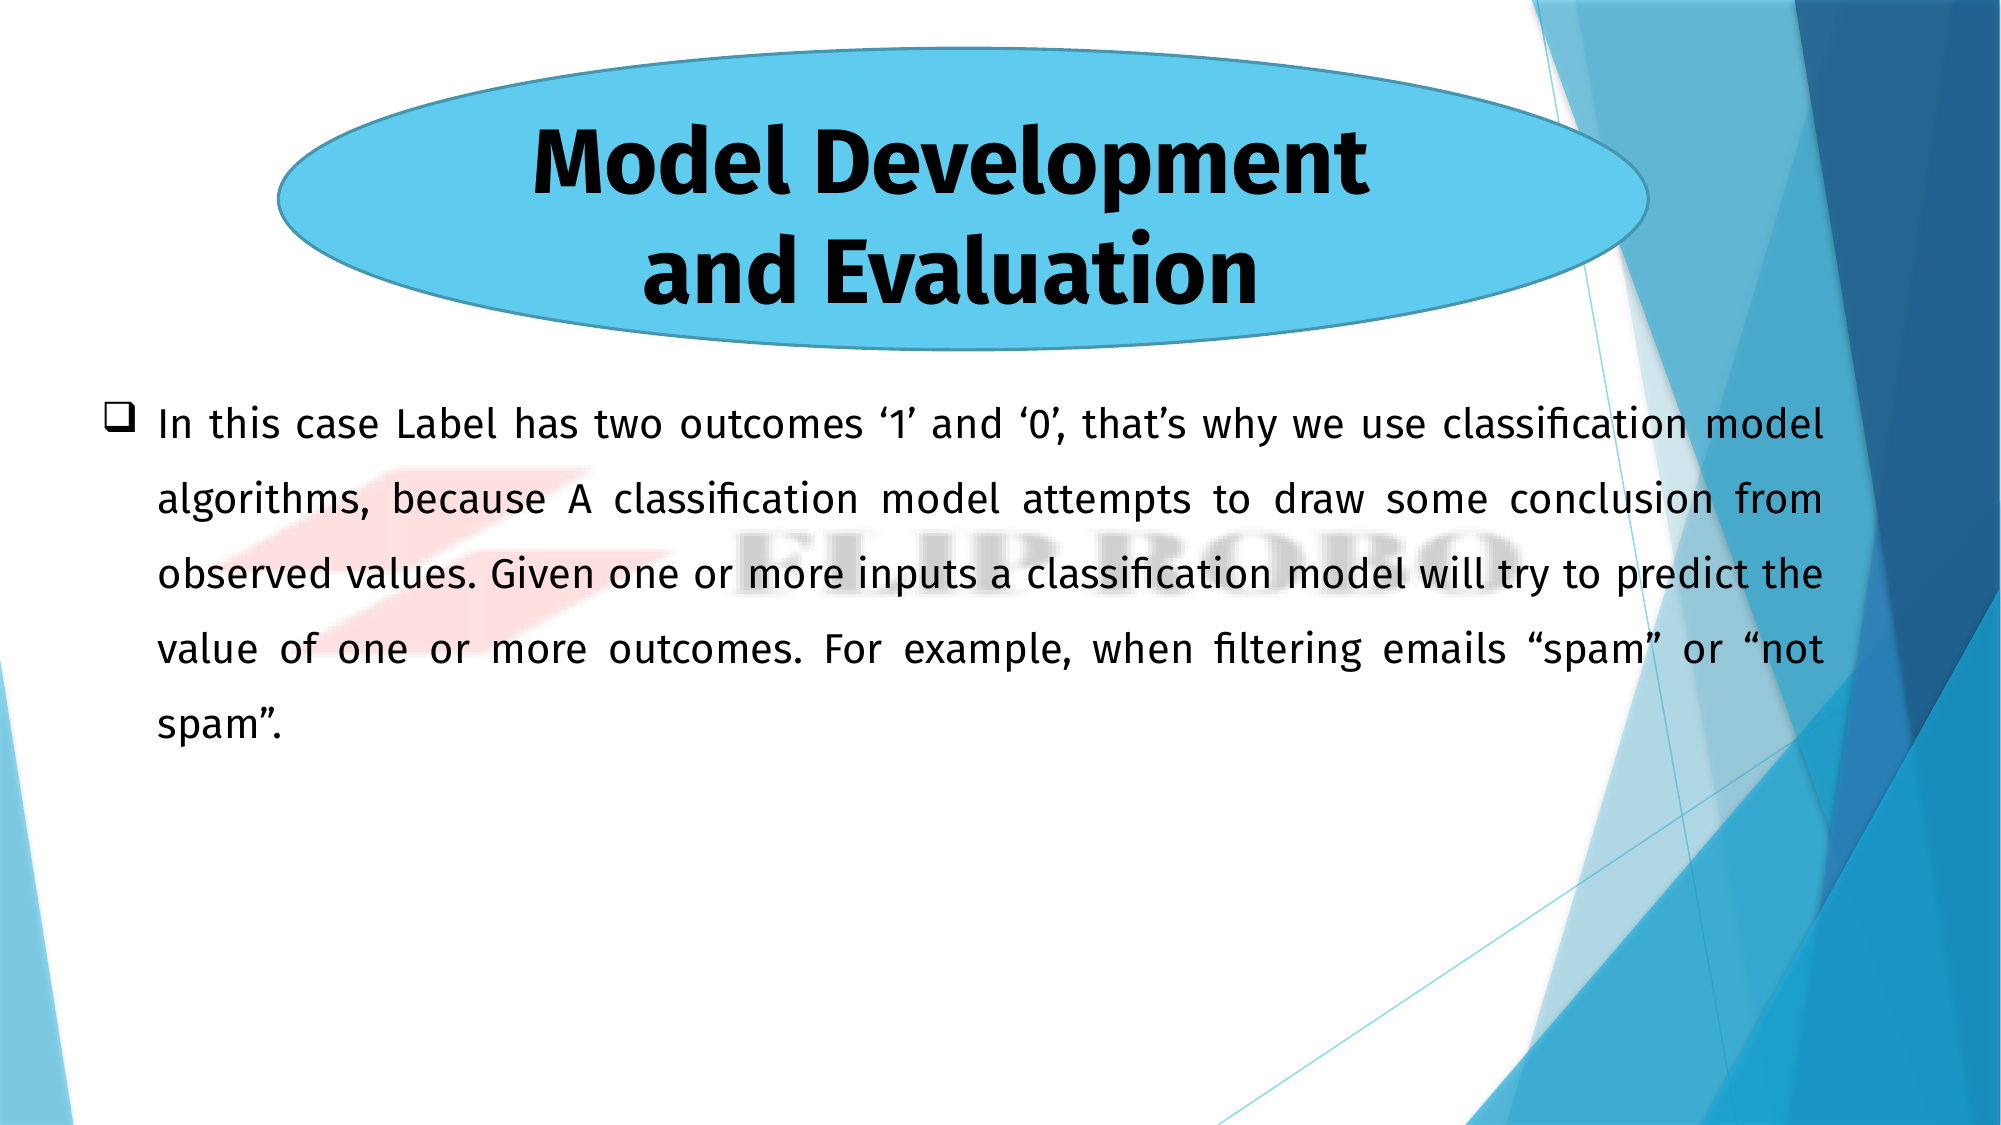

Model Development and Evaluation
In this case Label has two outcomes ‘1’ and ‘0’, that’s why we use classification model algorithms, because A classification model attempts to draw some conclusion from observed values. Given one or more inputs a classification model will try to predict the value of one or more outcomes. For example, when filtering emails “spam” or “not spam”.